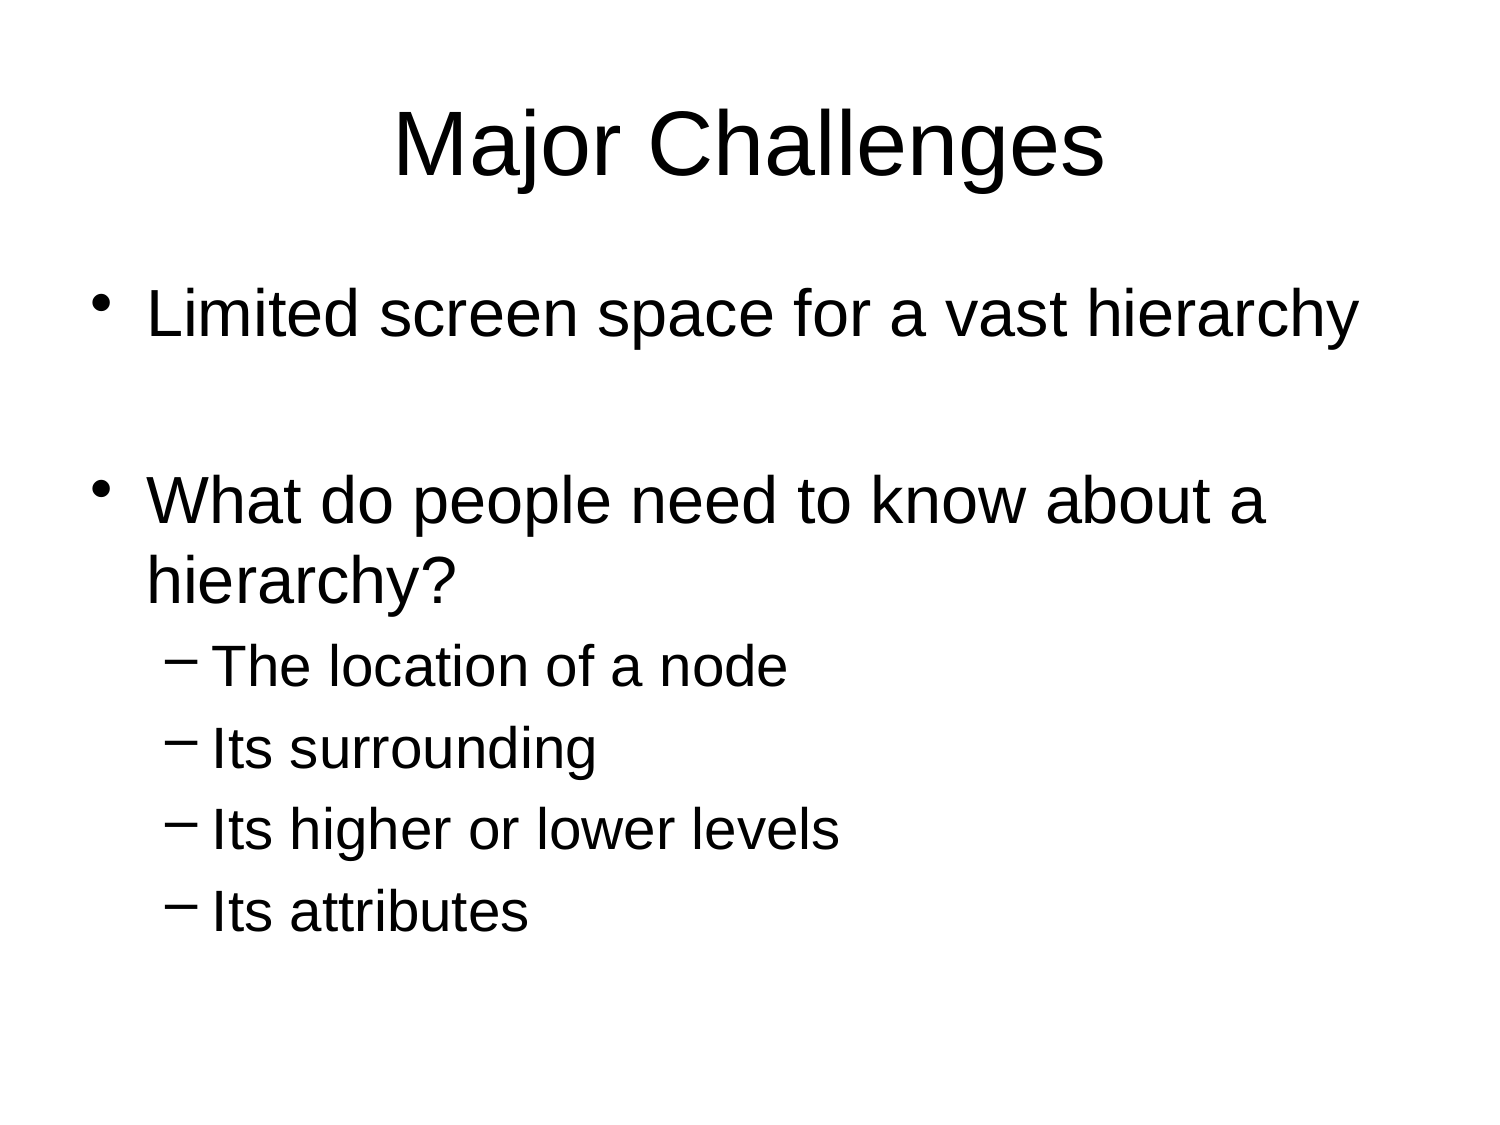

# Major Challenges
Limited screen space for a vast hierarchy

What do people need to know about a hierarchy?
The location of a node
Its surrounding
Its higher or lower levels
Its attributes